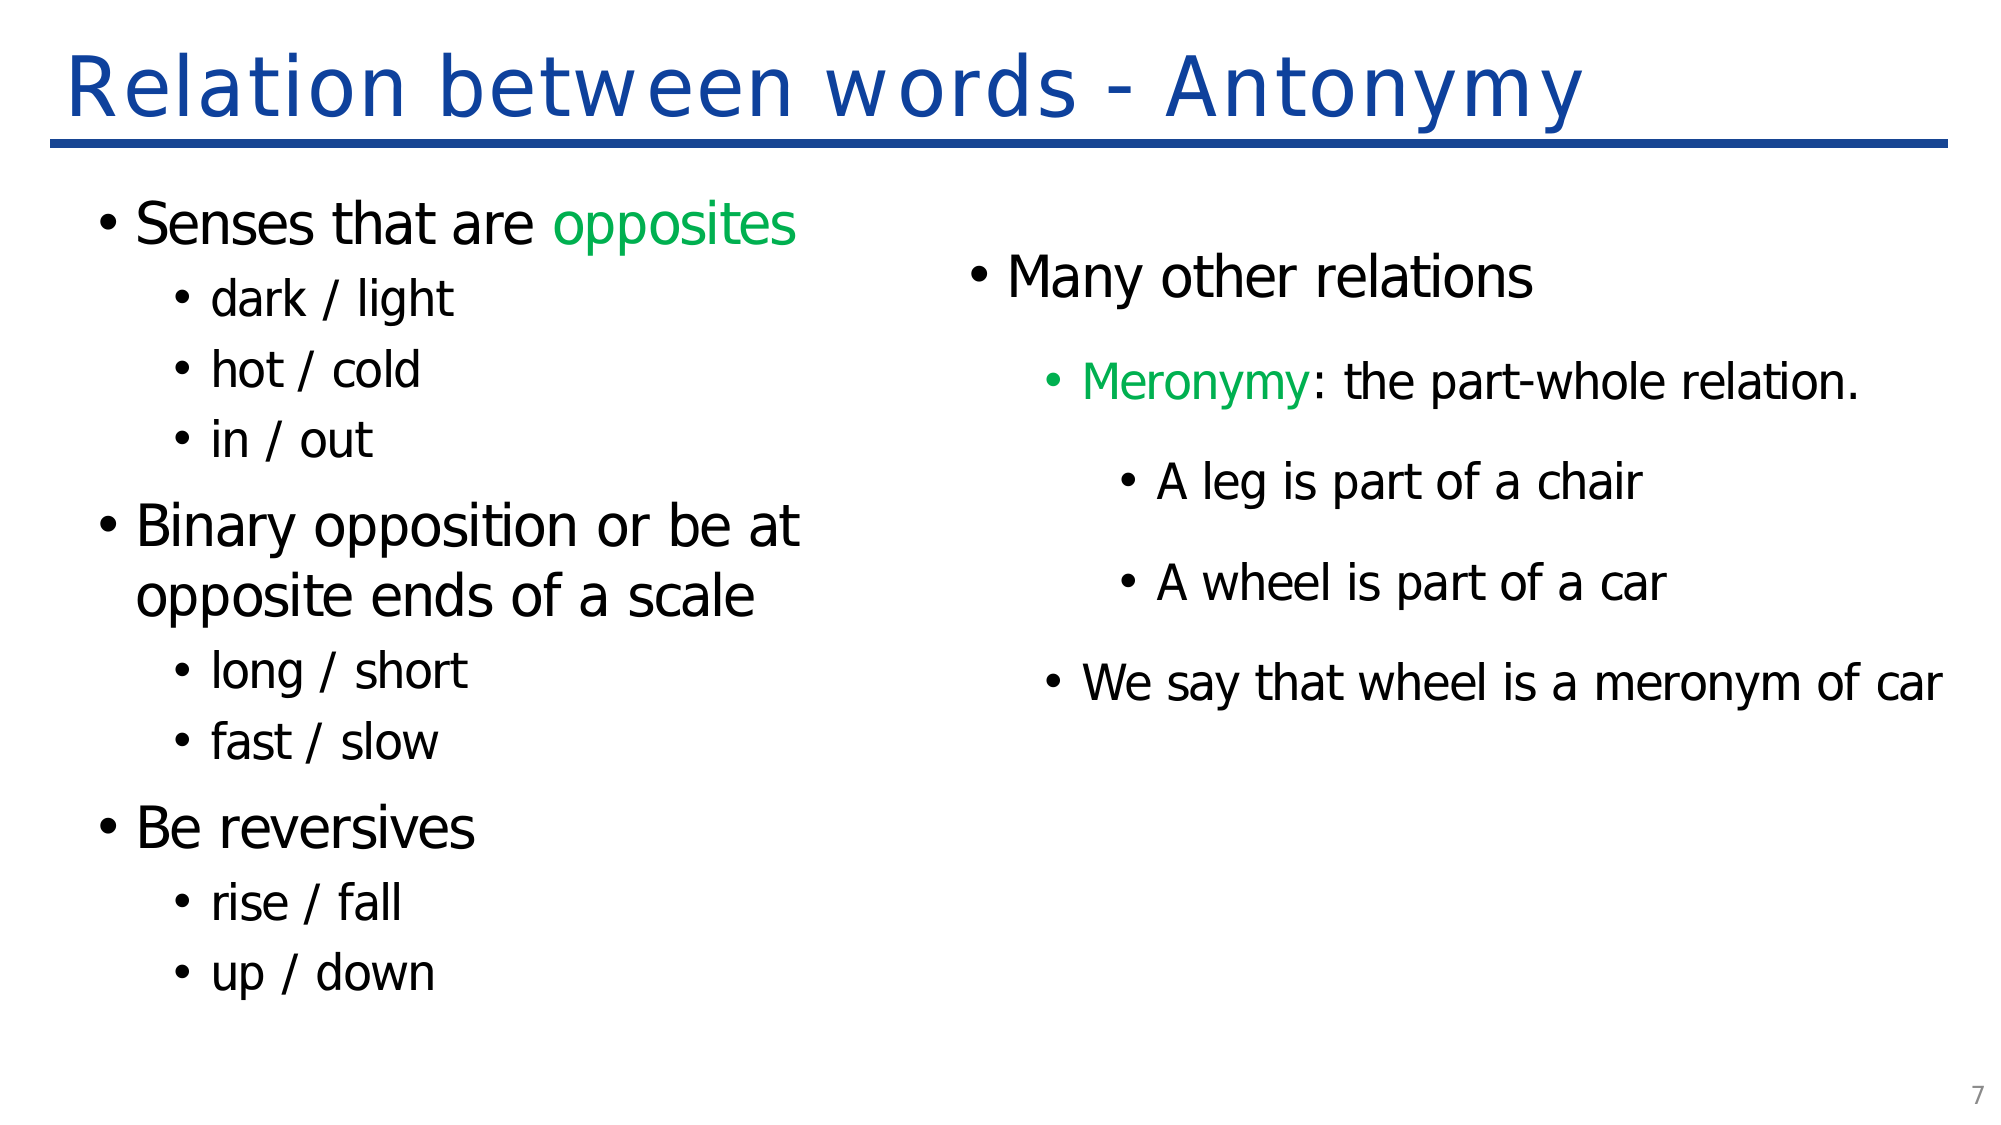

# Relation between words - Antonymy
Senses that are opposites
dark / light
hot / cold
in / out
Binary opposition or be at opposite ends of a scale
long / short
fast / slow
Be reversives
rise / fall
up / down

Many other relations
Meronymy: the part-whole relation.
A leg is part of a chair
A wheel is part of a car
We say that wheel is a meronym of car

7